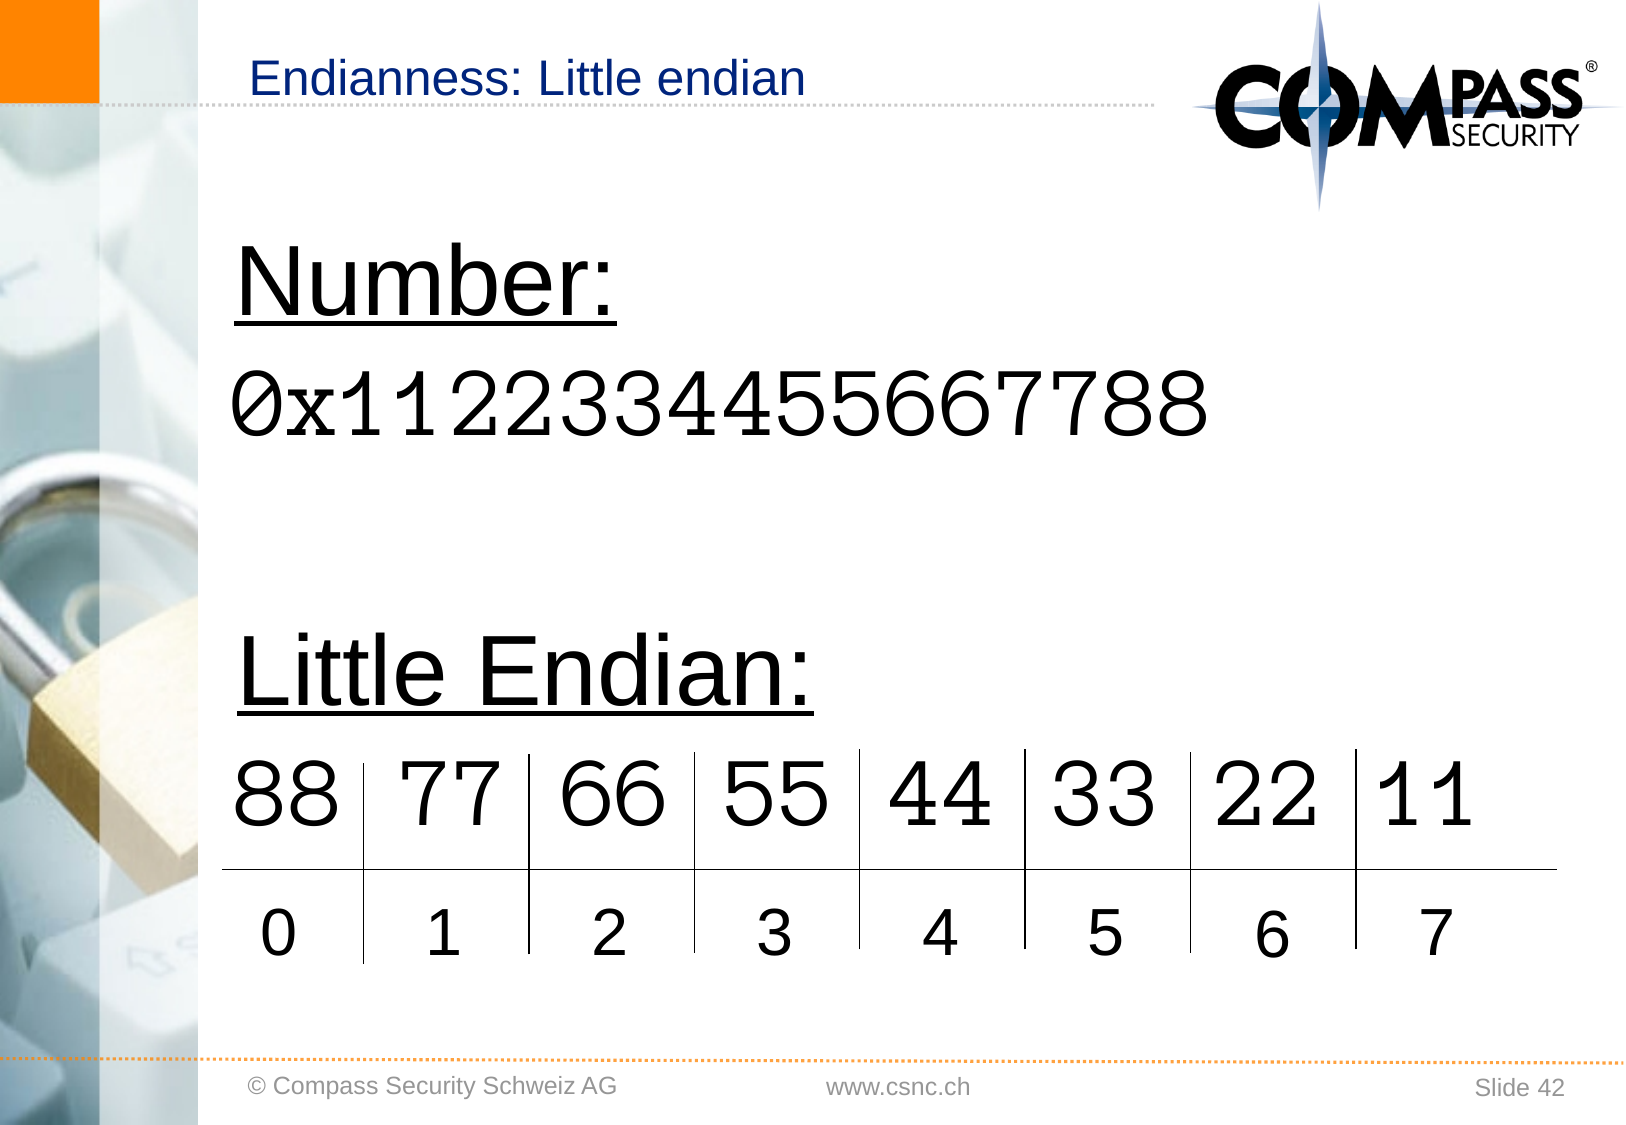

# Endianness: Little endian
Number:
0x1122334455667788
Little Endian:
88 77 66 55 44 33 22 11
7
4
3
2
1
0
5
6